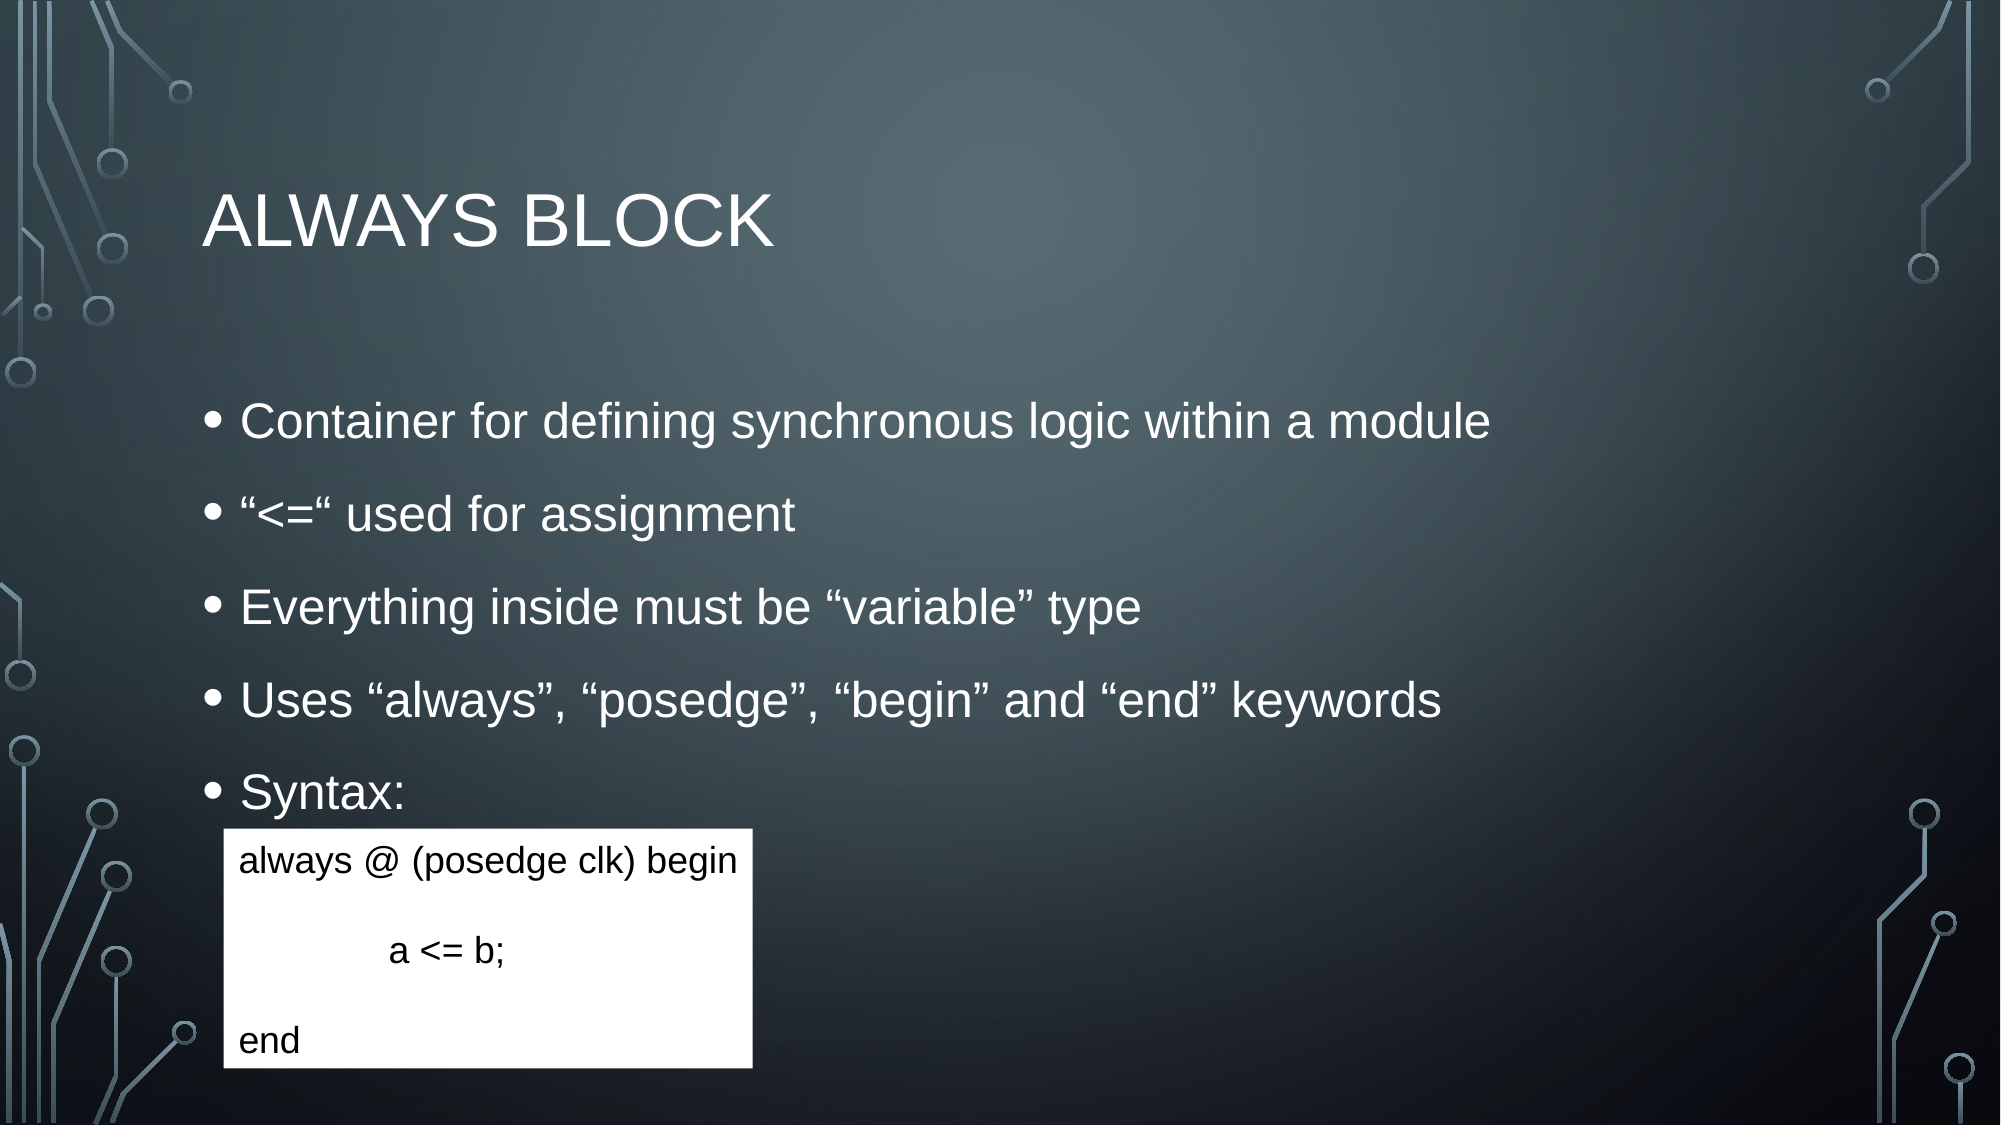

# Always block
Container for defining synchronous logic within a module
“<=“ used for assignment
Everything inside must be “variable” type
Uses “always”, “posedge”, “begin” and “end” keywords
Syntax:

always @ (posedge clk) begin

	a <= b;

end